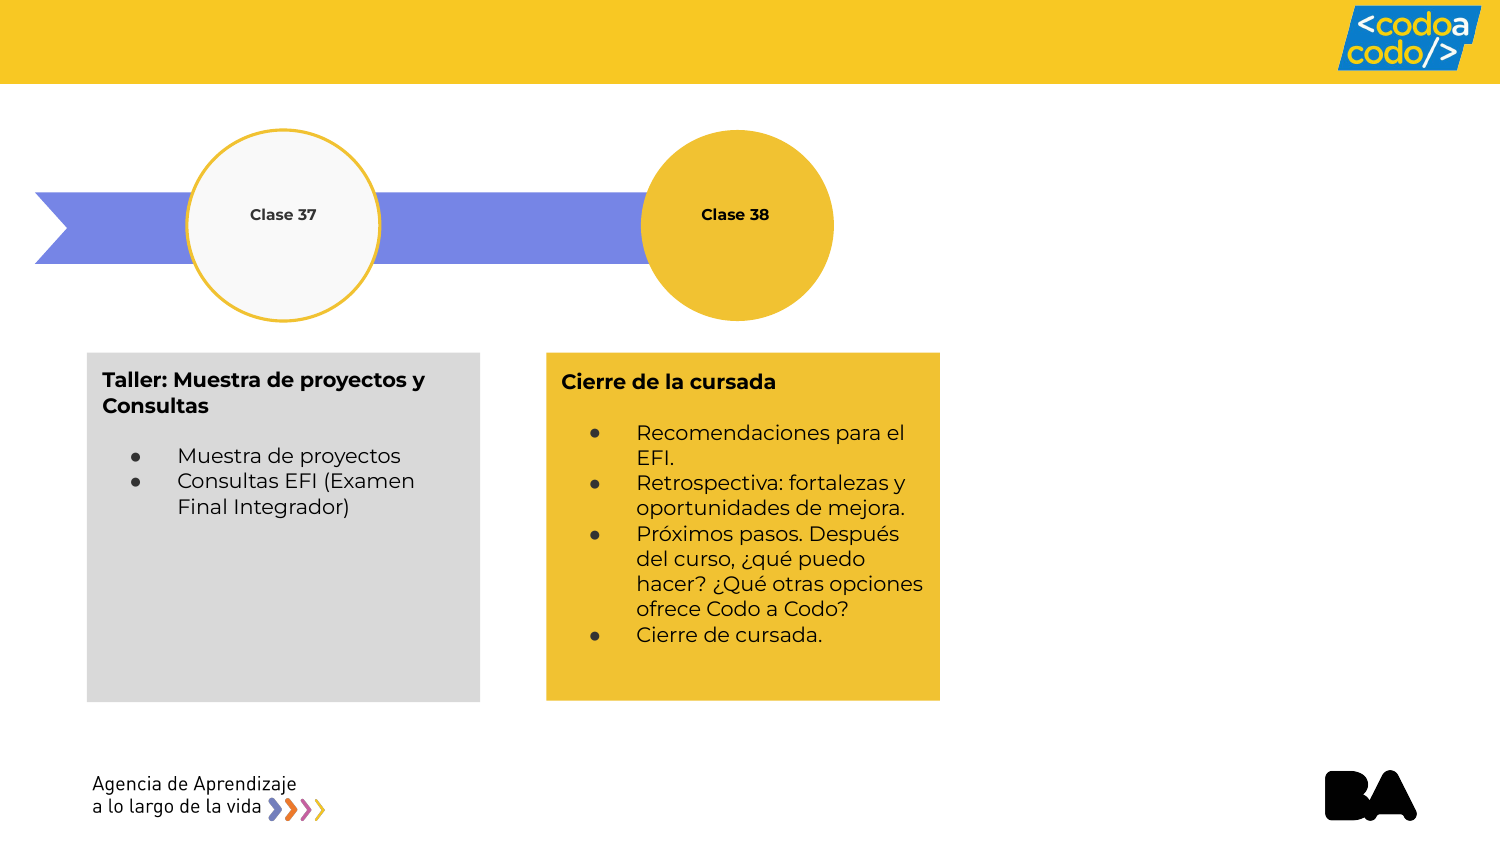

# Clase 37
Clase 38
Taller: Muestra de proyectos y Consultas

Muestra de proyectos
Consultas EFI (Examen Final Integrador)
Cierre de la cursada

Recomendaciones para el EFI.
Retrospectiva: fortalezas y oportunidades de mejora.
Próximos pasos. Después del curso, ¿qué puedo hacer? ¿Qué otras opciones ofrece Codo a Codo?
Cierre de cursada.